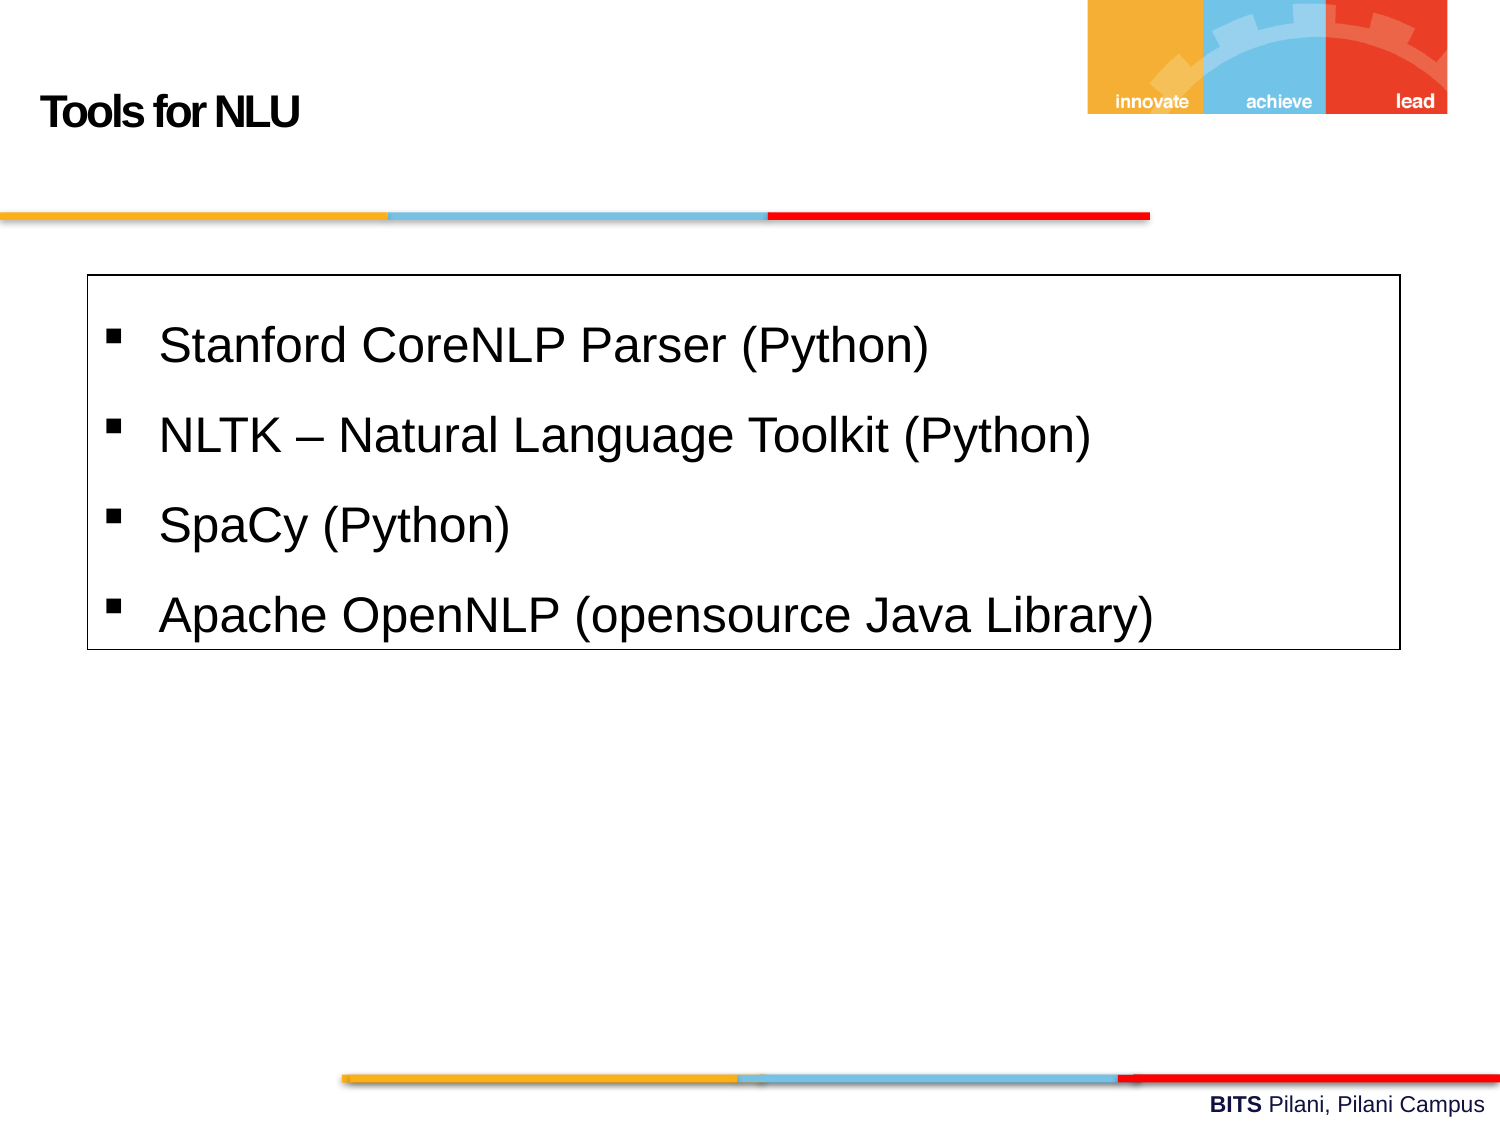

Tools for NLU
Stanford CoreNLP Parser (Python)
NLTK – Natural Language Toolkit (Python)
SpaCy (Python)
Apache OpenNLP (opensource Java Library)